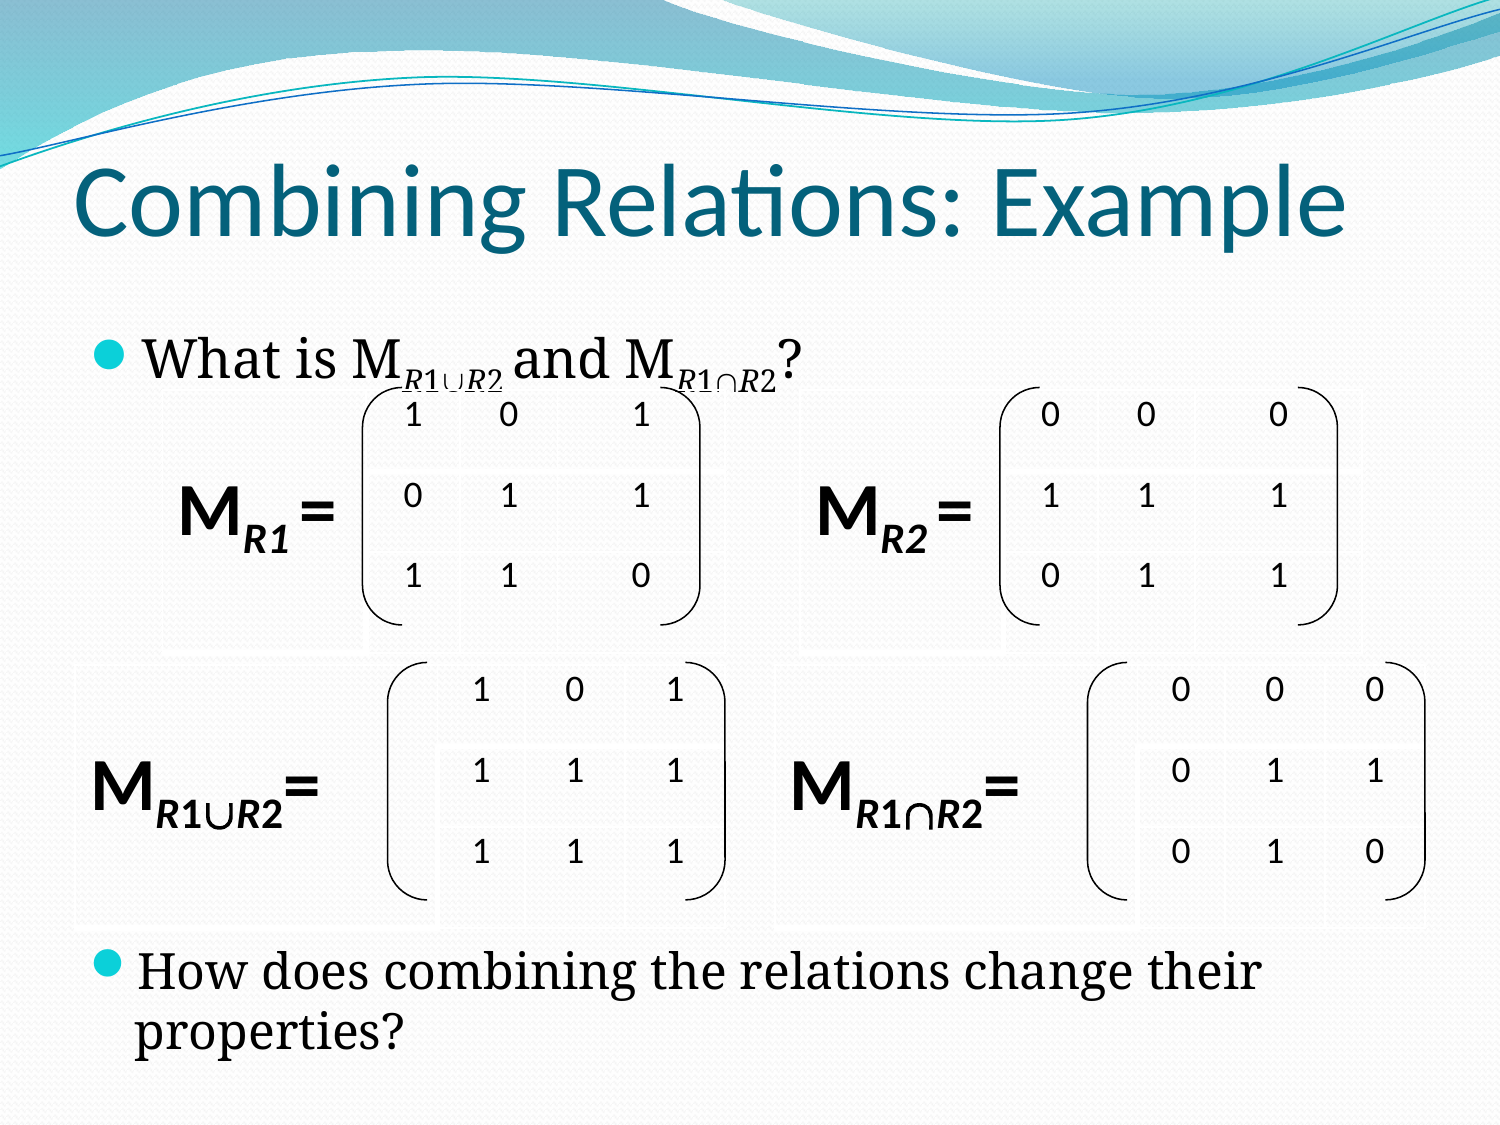

# Combining Relations: Example
What is MR1∪R2 and MR1∩R2?

How does combining the relations change their properties?

| MR1 = | 1 | 0 | 1 |
| --- | --- | --- | --- |
|  | 0 | 1 | 1 |
|  | 1 | 1 | 0 |
| MR2 = | 0 | 0 | 0 |
| --- | --- | --- | --- |
|  | 1 | 1 | 1 |
|  | 0 | 1 | 1 |

| MR1∪R2= | 1 | 0 | 1 |
| --- | --- | --- | --- |
|  | 1 | 1 | 1 |
|  | 1 | 1 | 1 |
| MR1∩R2= | 0 | 0 | 0 |
| --- | --- | --- | --- |
|  | 0 | 1 | 1 |
|  | 0 | 1 | 0 |